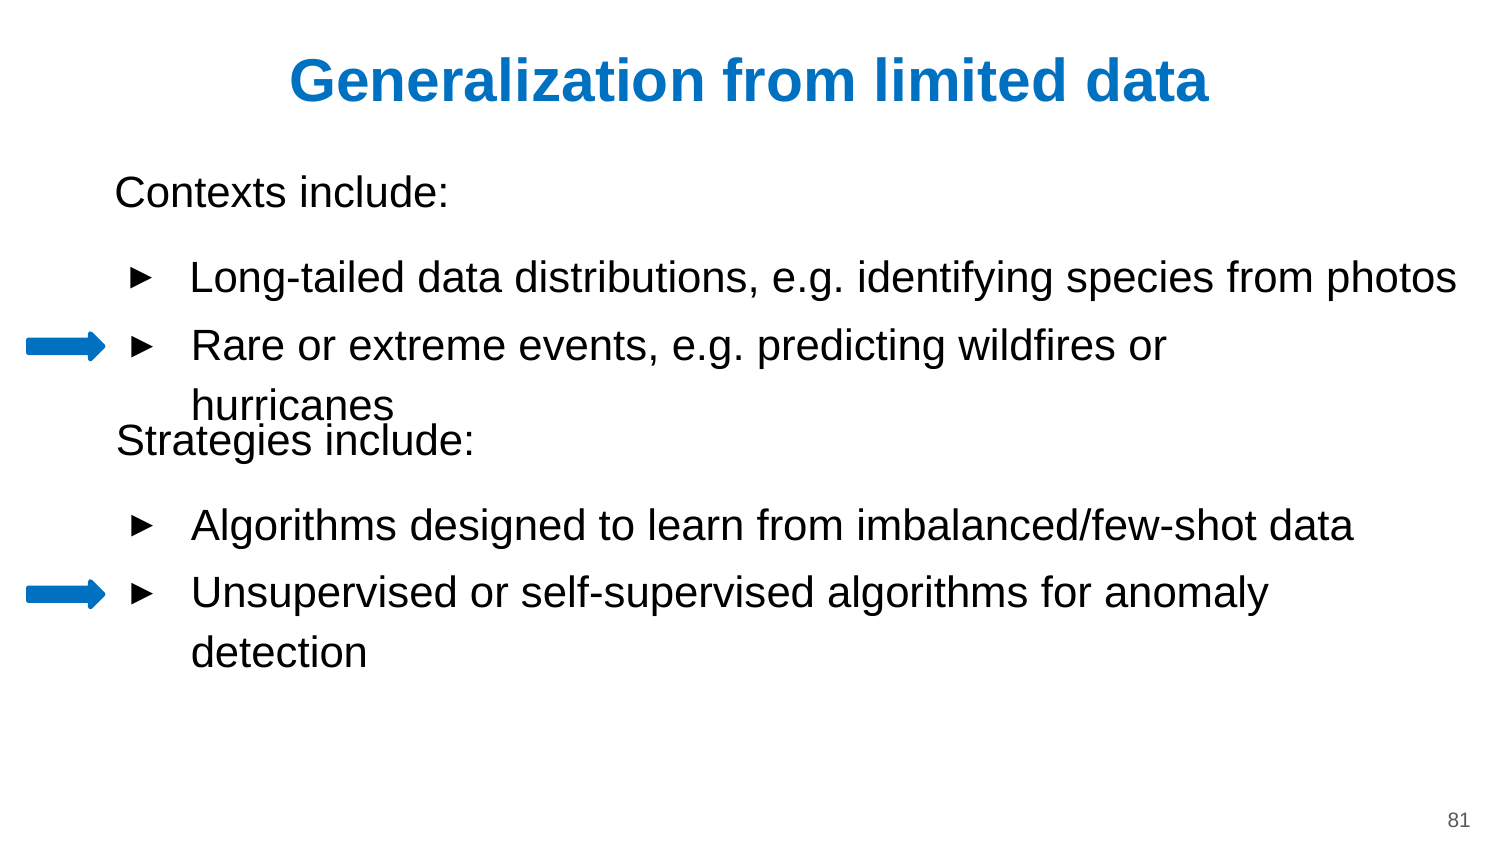

# Generalization from limited data
Contexts include:
Long-tailed data distributions, e.g. identifying species from photos

Rare or extreme events, e.g. predicting wildfires or hurricanes

Strategies include:
Algorithms designed to learn from imbalanced/few-shot data
Unsupervised or self-supervised algorithms for anomaly detection

81